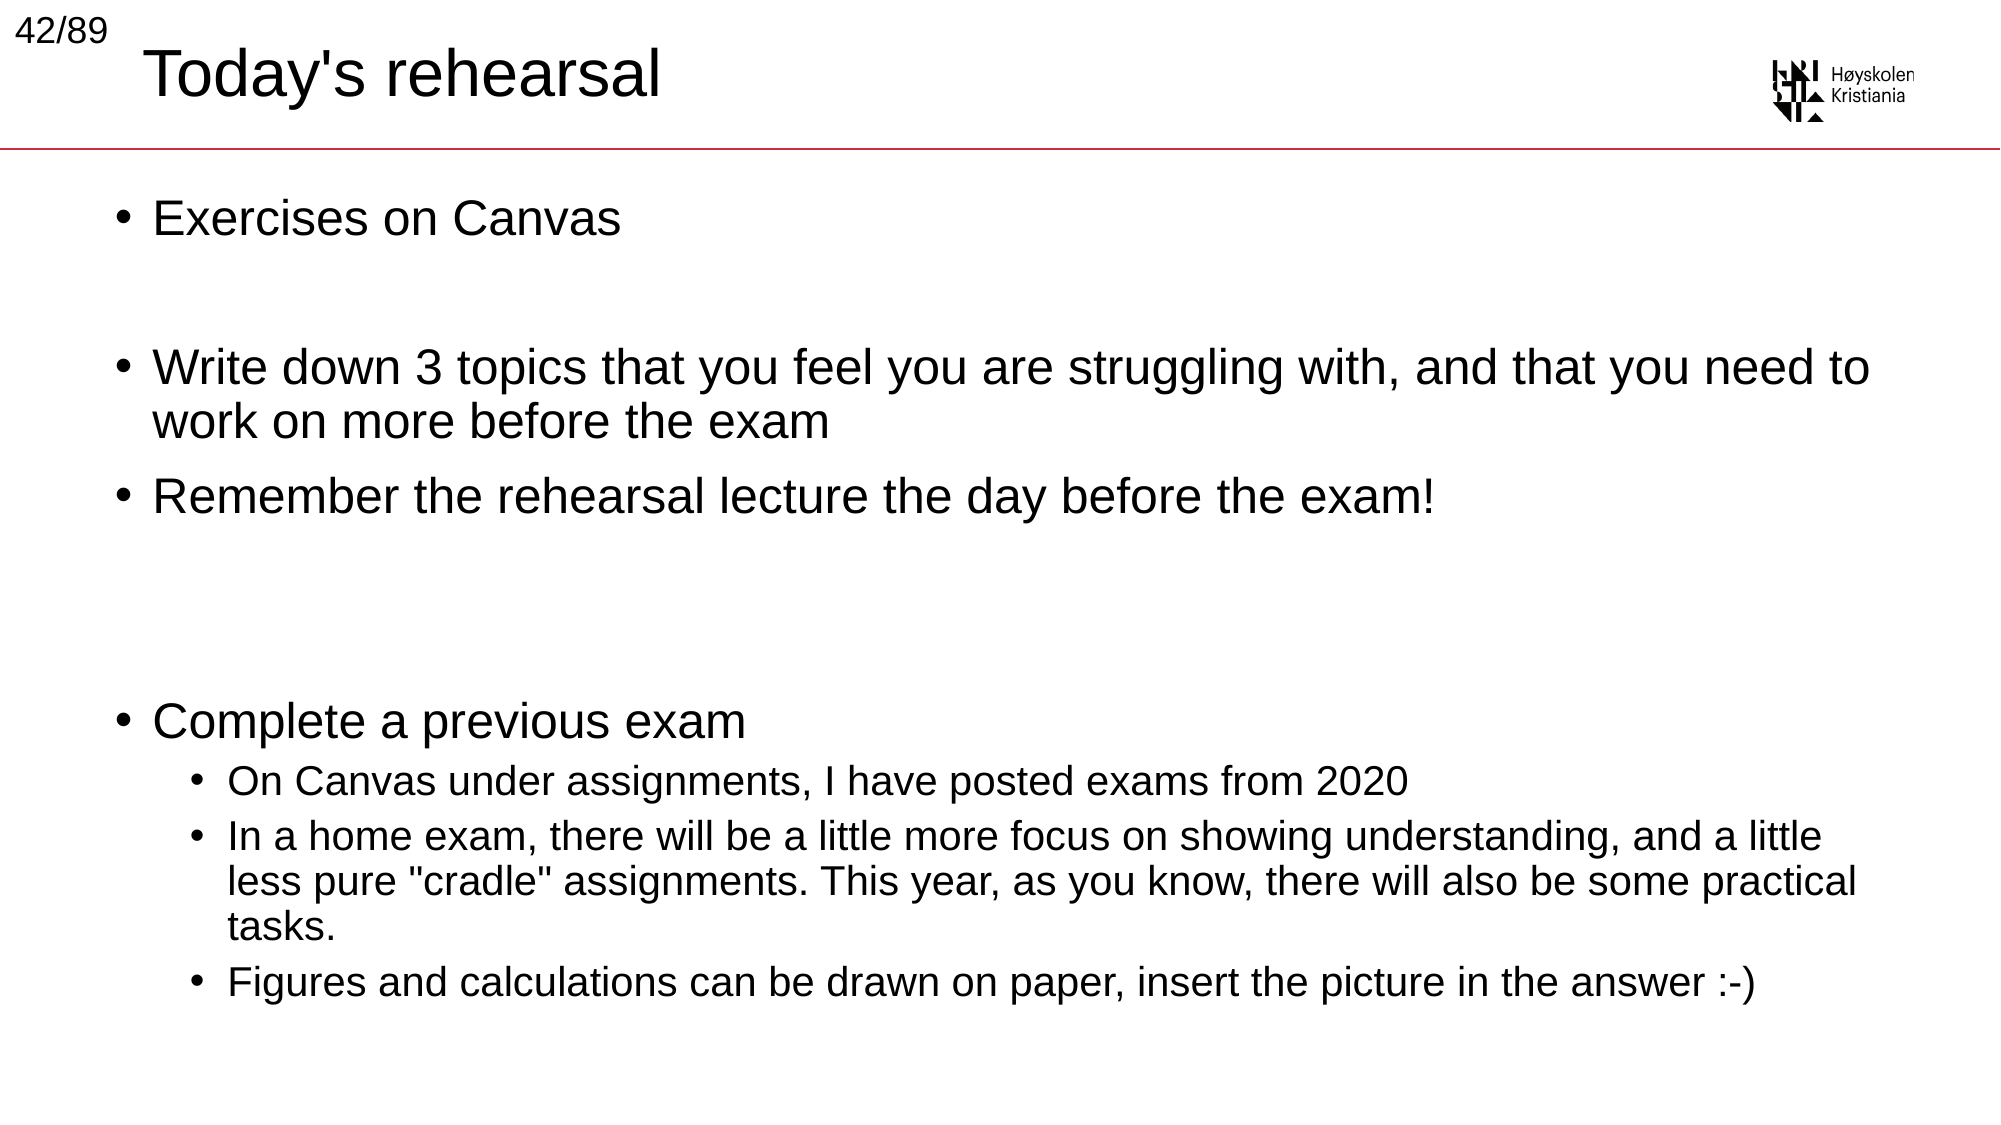

42/89
# Today's rehearsal
Exercises on Canvas

Write down 3 topics that you feel you are struggling with, and that you need to work on more before the exam
Remember the rehearsal lecture the day before the exam!

Complete a previous exam
On Canvas under assignments, I have posted exams from 2020
In a home exam, there will be a little more focus on showing understanding, and a little less pure "cradle" assignments. This year, as you know, there will also be some practical tasks.
Figures and calculations can be drawn on paper, insert the picture in the answer :-)